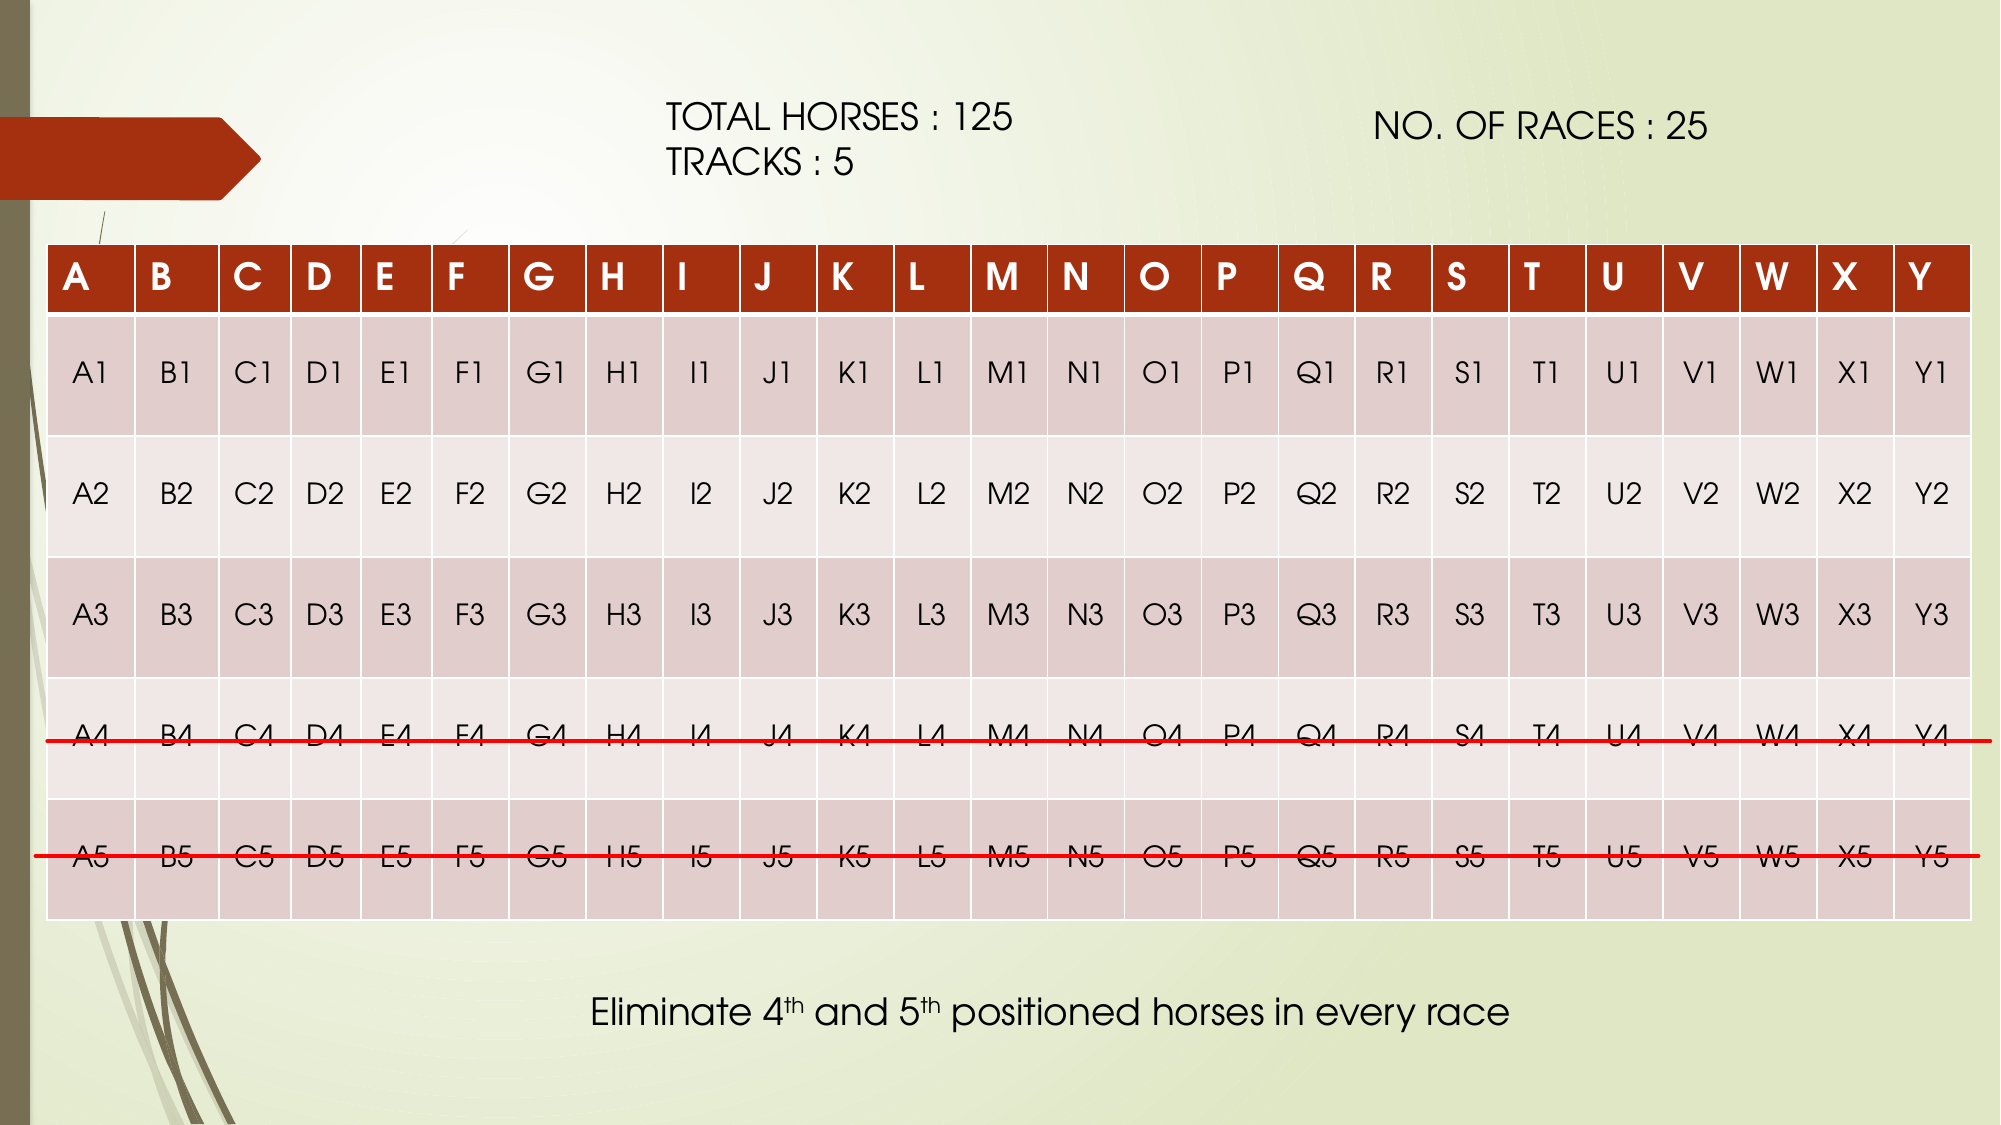

TOTAL HORSES : 125
TRACKS : 5
NO. OF RACES : 25
| A | B | C | D | E | F | G | H | I | J | K | L | M | N | O | P | Q | R | S | T | U | V | W | X | Y |
| --- | --- | --- | --- | --- | --- | --- | --- | --- | --- | --- | --- | --- | --- | --- | --- | --- | --- | --- | --- | --- | --- | --- | --- | --- |
| A1 | B1 | C1 | D1 | E1 | F1 | G1 | H1 | I1 | J1 | K1 | L1 | M1 | N1 | O1 | P1 | Q1 | R1 | S1 | T1 | U1 | V1 | W1 | X1 | Y1 |
| A2 | B2 | C2 | D2 | E2 | F2 | G2 | H2 | I2 | J2 | K2 | L2 | M2 | N2 | O2 | P2 | Q2 | R2 | S2 | T2 | U2 | V2 | W2 | X2 | Y2 |
| A3 | B3 | C3 | D3 | E3 | F3 | G3 | H3 | I3 | J3 | K3 | L3 | M3 | N3 | O3 | P3 | Q3 | R3 | S3 | T3 | U3 | V3 | W3 | X3 | Y3 |
| A4 | B4 | C4 | D4 | E4 | F4 | G4 | H4 | I4 | J4 | K4 | L4 | M4 | N4 | O4 | P4 | Q4 | R4 | S4 | T4 | U4 | V4 | W4 | X4 | Y4 |
| A5 | B5 | C5 | D5 | E5 | F5 | G5 | H5 | I5 | J5 | K5 | L5 | M5 | N5 | O5 | P5 | Q5 | R5 | S5 | T5 | U5 | V5 | W5 | X5 | Y5 |
Eliminate 4th and 5th positioned horses in every race